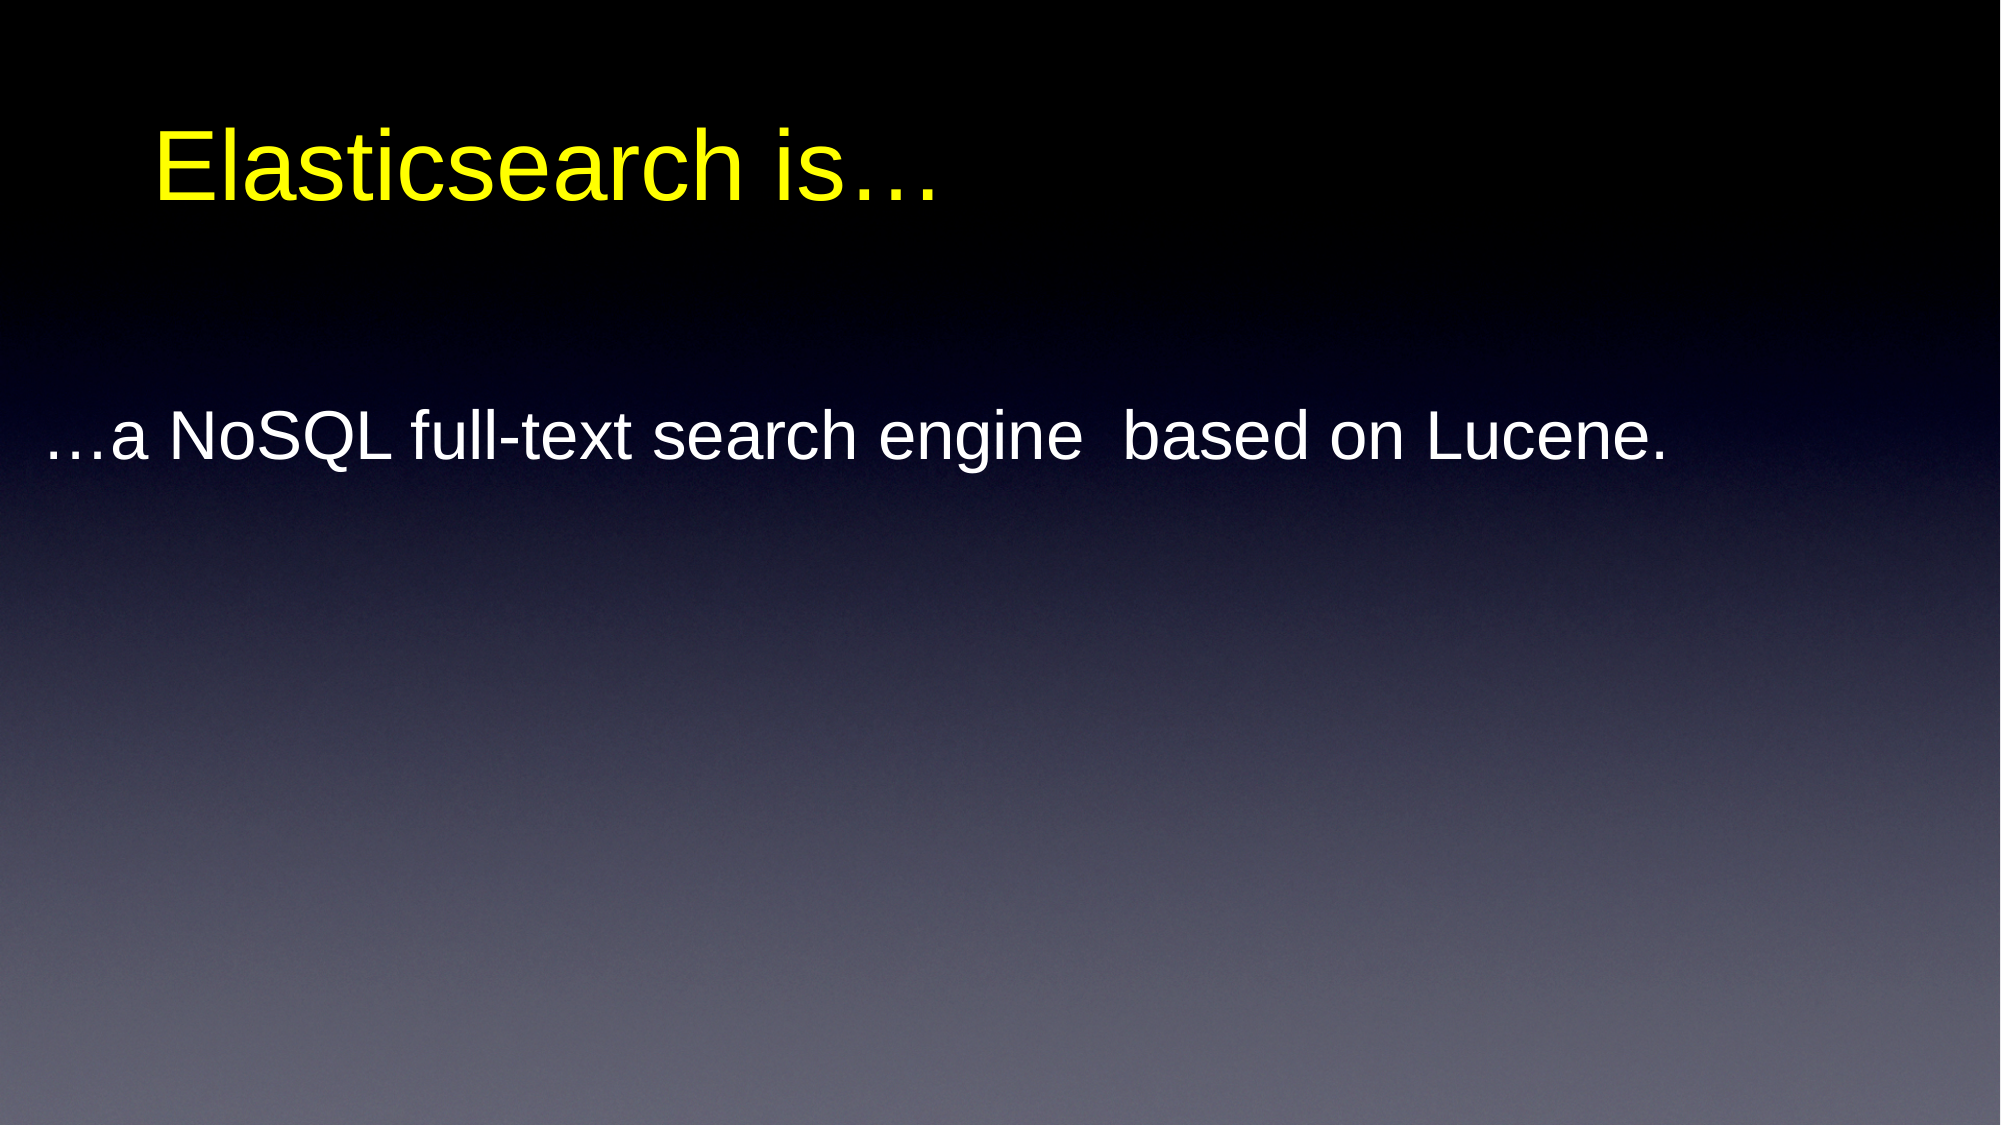

# Elasticsearch is…
…a NoSQL full-text search engine  based on Lucene.